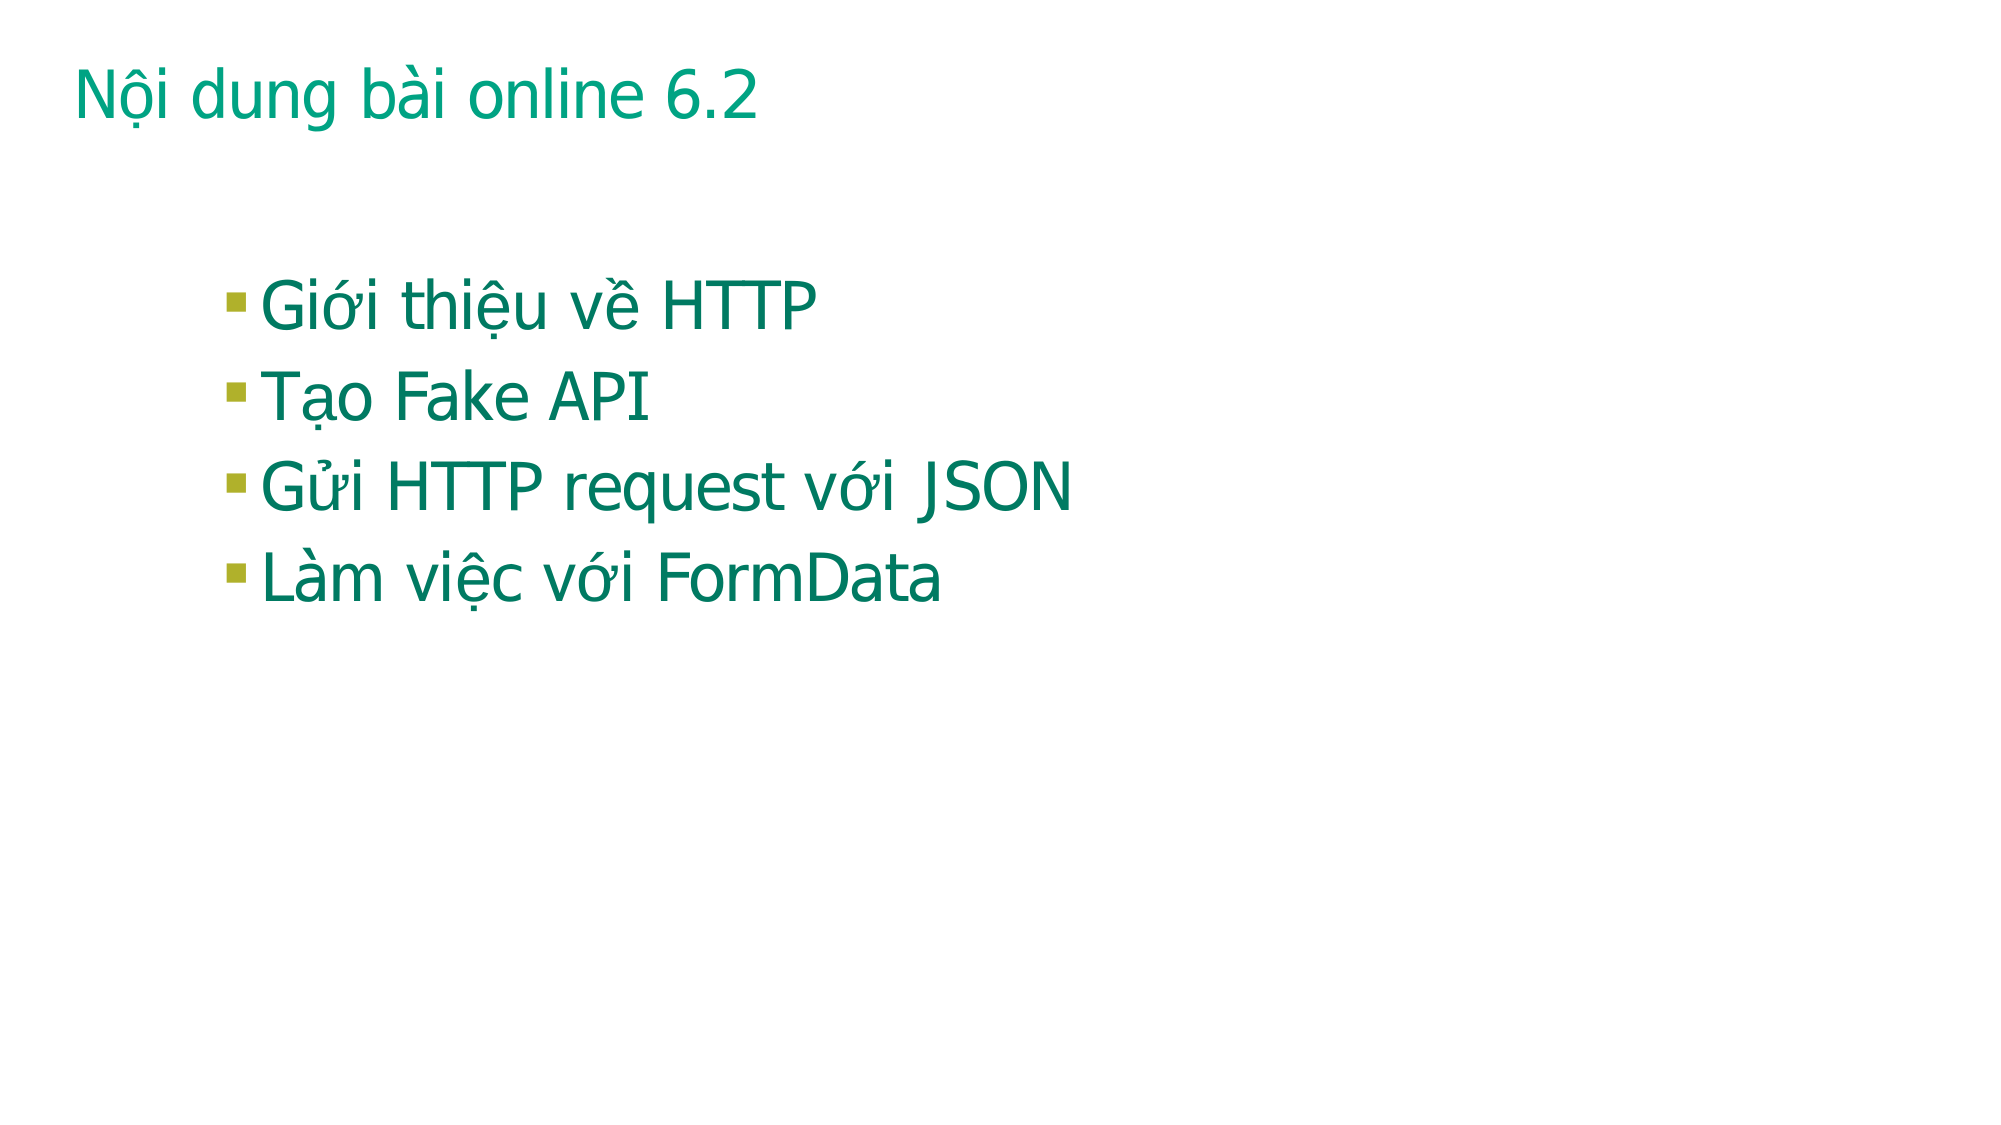

# Nội dung bài online 6.2
Giới thiệu về HTTP
Tạo Fake API
Gửi HTTP request với JSON
Làm việc với FormData